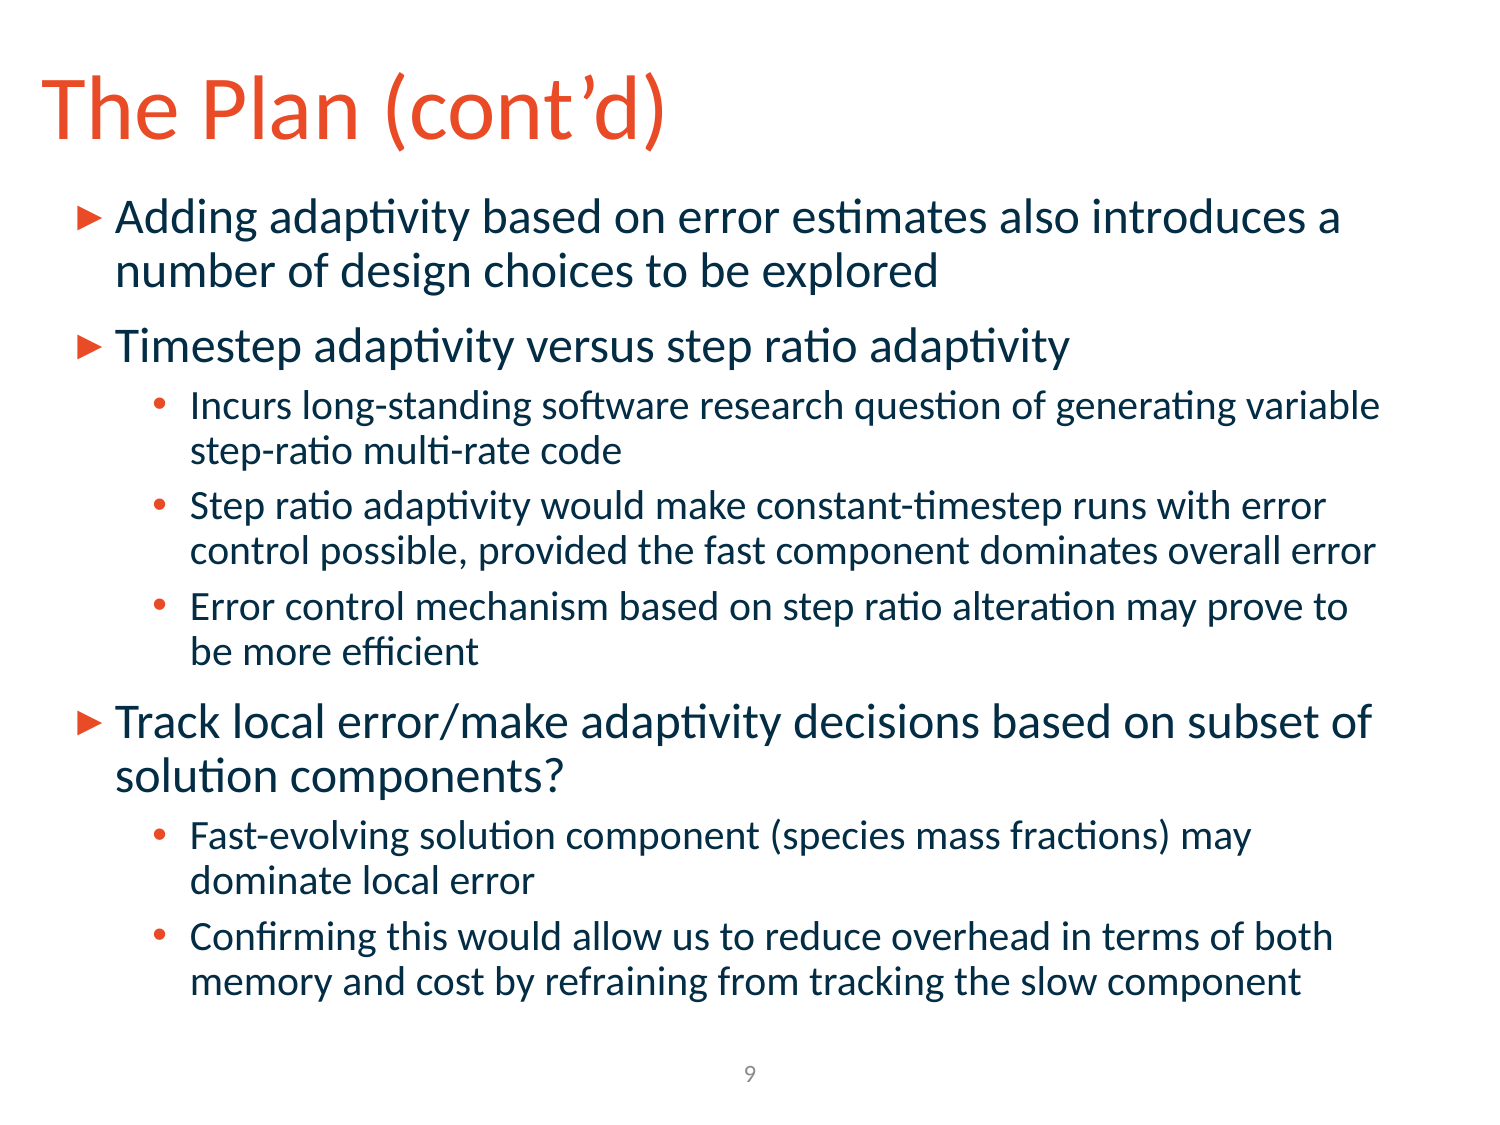

# The Plan (cont’d)
Adding adaptivity based on error estimates also introduces a number of design choices to be explored
Timestep adaptivity versus step ratio adaptivity
Incurs long-standing software research question of generating variable step-ratio multi-rate code
Step ratio adaptivity would make constant-timestep runs with error control possible, provided the fast component dominates overall error
Error control mechanism based on step ratio alteration may prove to be more efficient
Track local error/make adaptivity decisions based on subset of solution components?
Fast-evolving solution component (species mass fractions) may dominate local error
Confirming this would allow us to reduce overhead in terms of both memory and cost by refraining from tracking the slow component
9